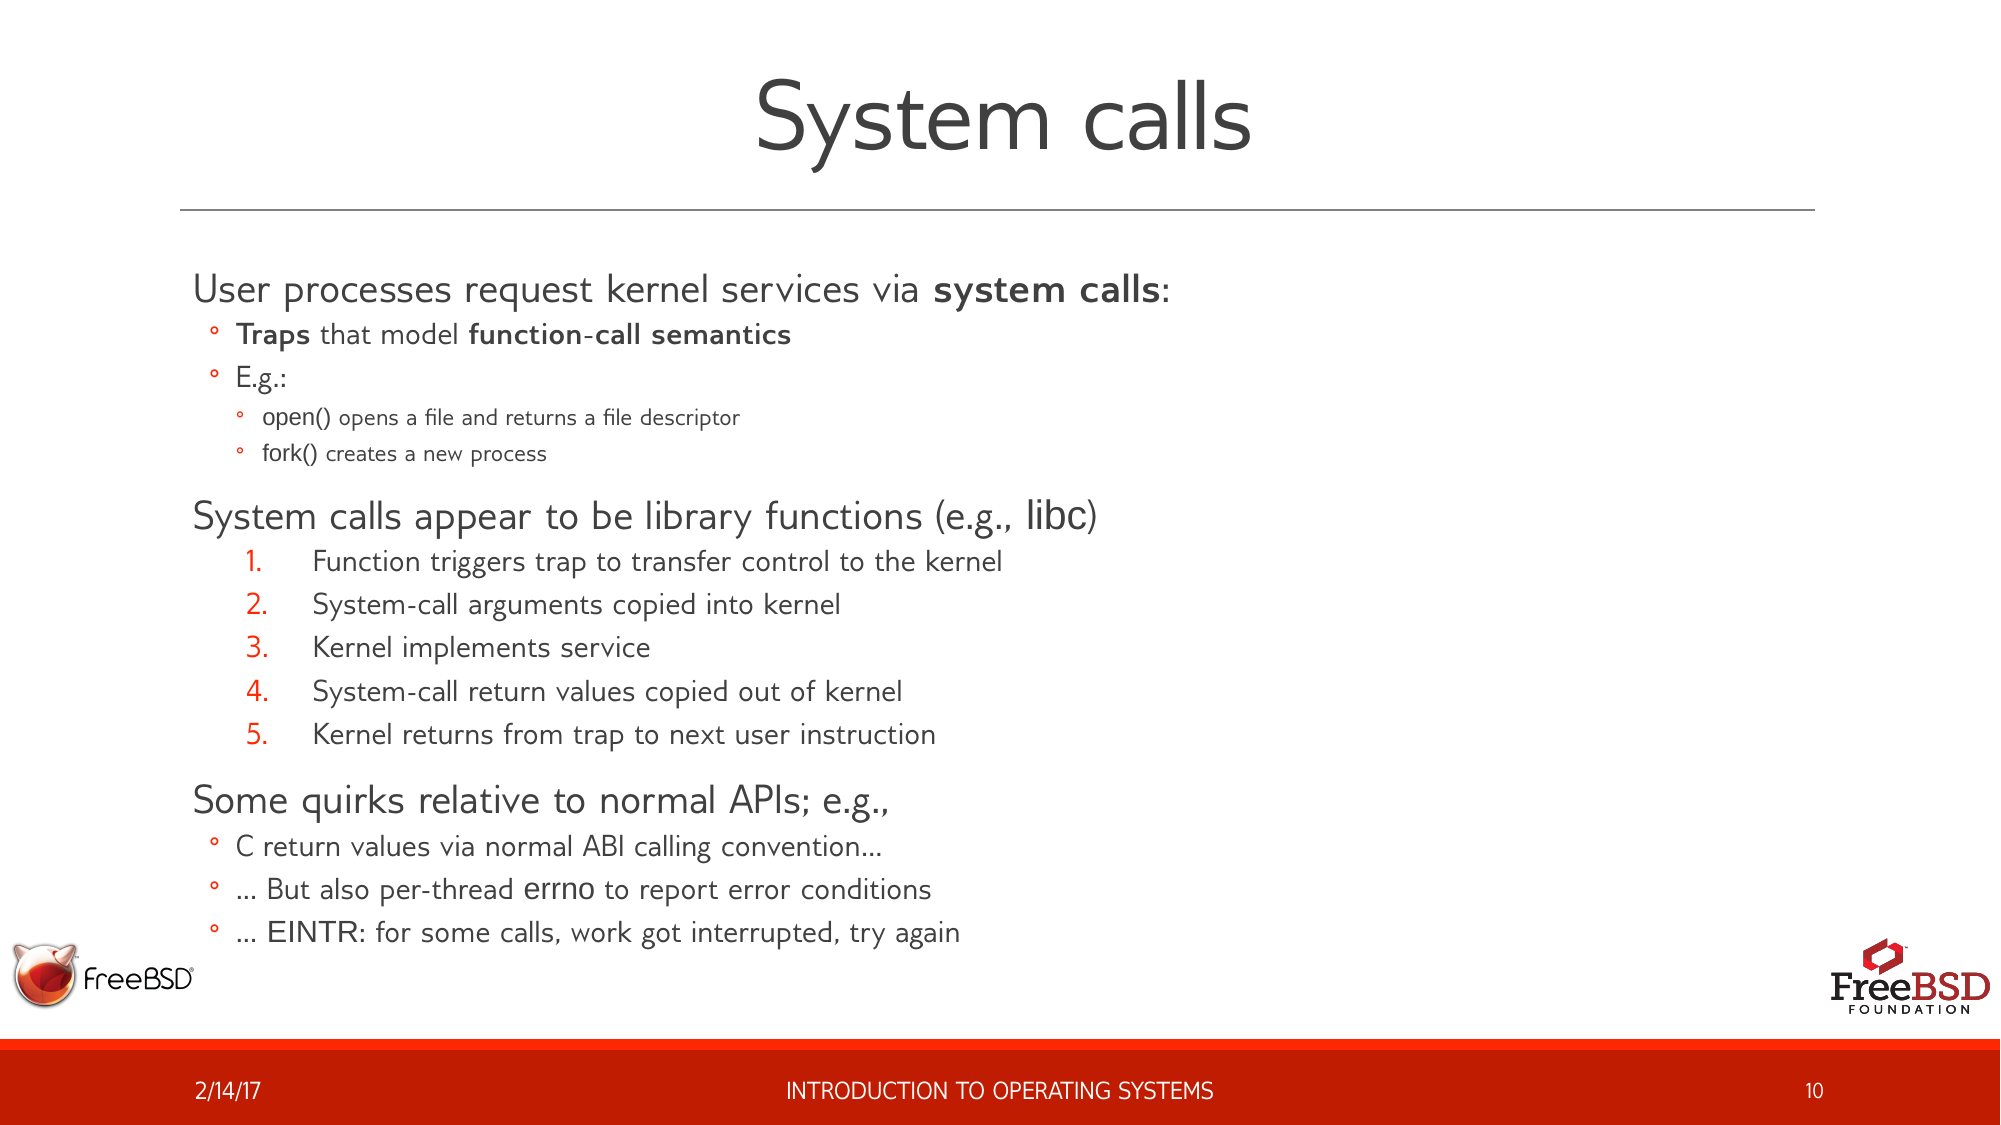

# System calls
User processes request kernel services via system calls:
Traps that model function-call semantics
E.g.:
open() opens a file and returns a file descriptor
fork() creates a new process
System calls appear to be library functions (e.g., libc)
Function triggers trap to transfer control to the kernel
System-call arguments copied into kernel
Kernel implements service
System-call return values copied out of kernel
Kernel returns from trap to next user instruction
Some quirks relative to normal APIs; e.g.,
C return values via normal ABI calling convention…
... But also per-thread errno to report error conditions
... EINTR: for some calls, work got interrupted, try again
2/14/17
Introduction to Operating Systems
10